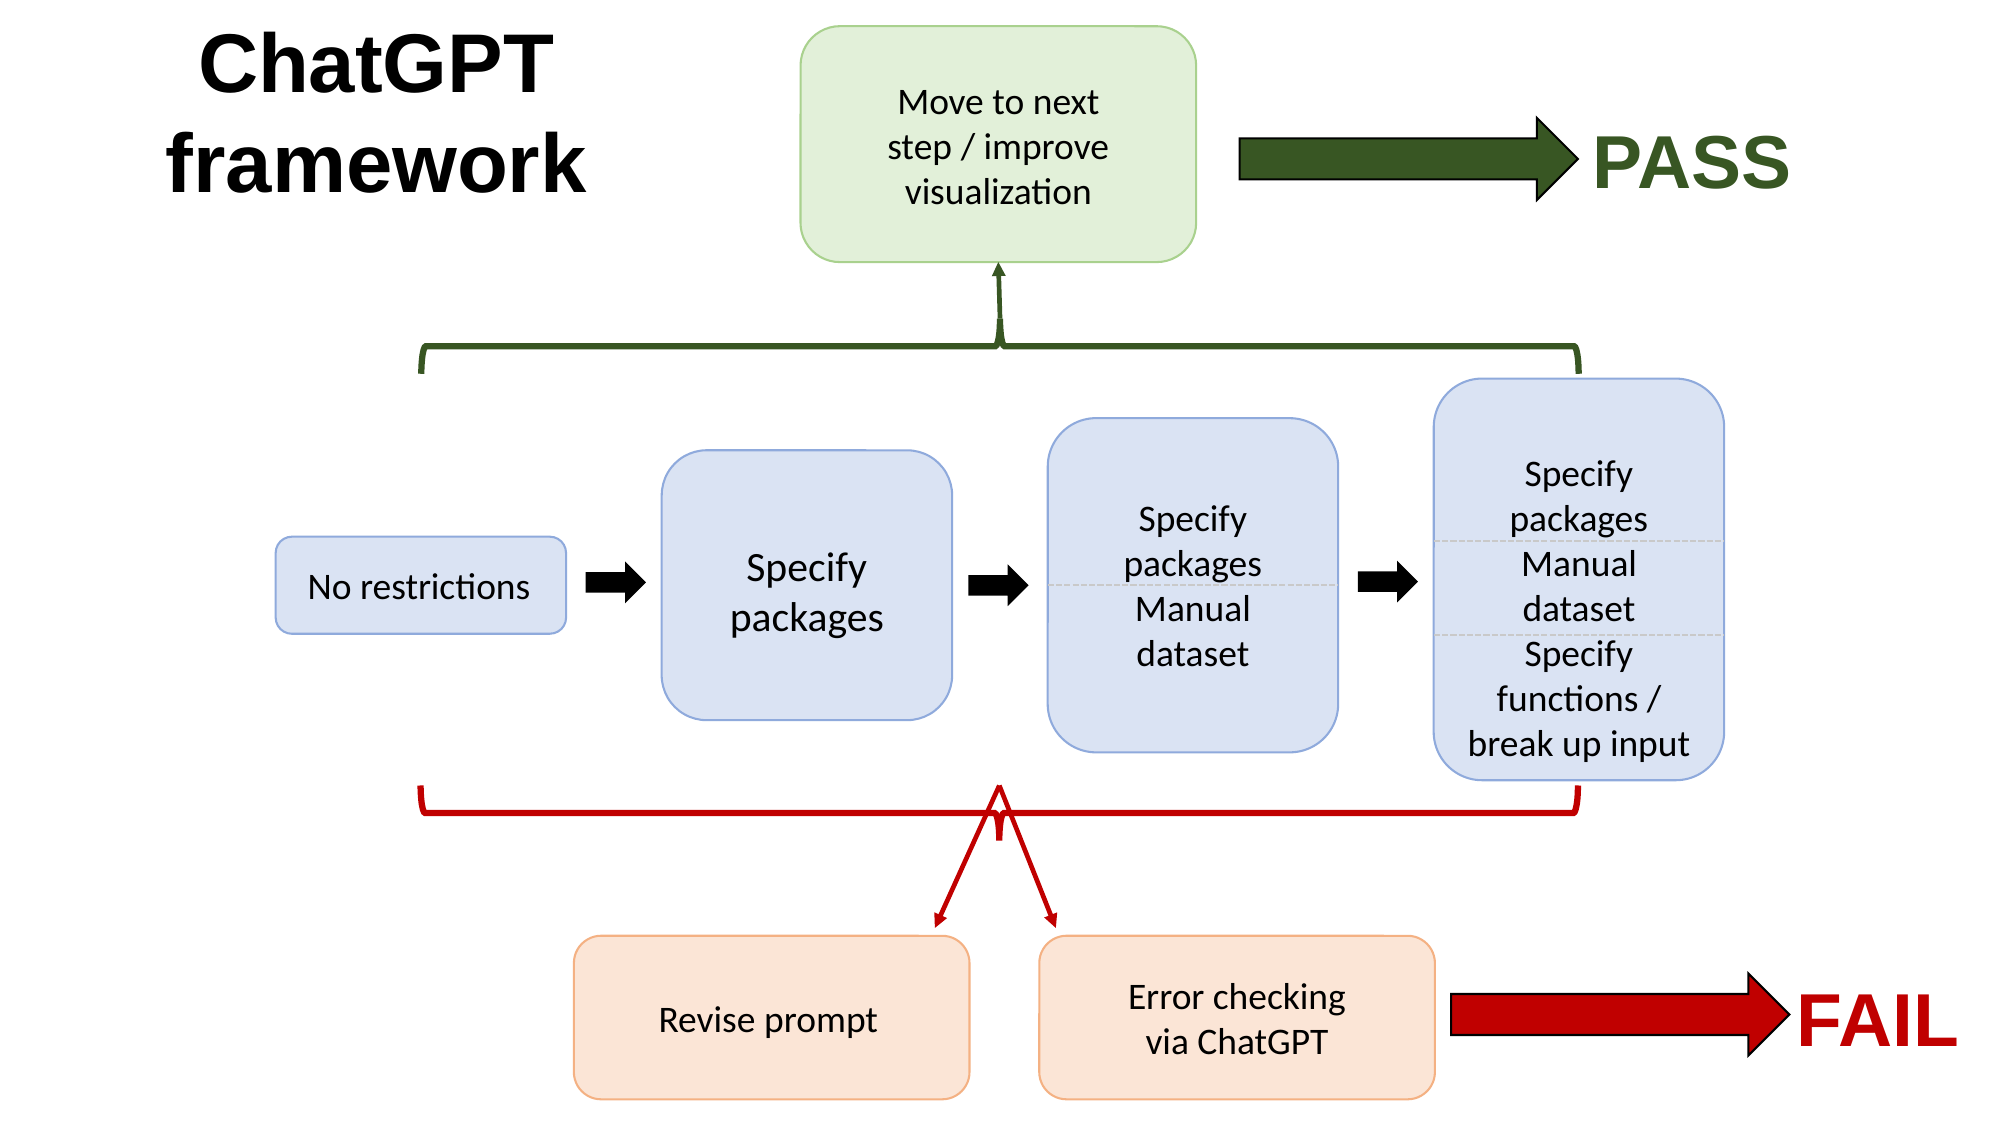

ChatGPT framework

Move to next step / improve visualization
PASS

Specify packages Manual dataset
Specify functions / break up input

Specify packages Manual dataset

Specify packages

No restrictions

Error checking via ChatGPT

Revise prompt
FAIL